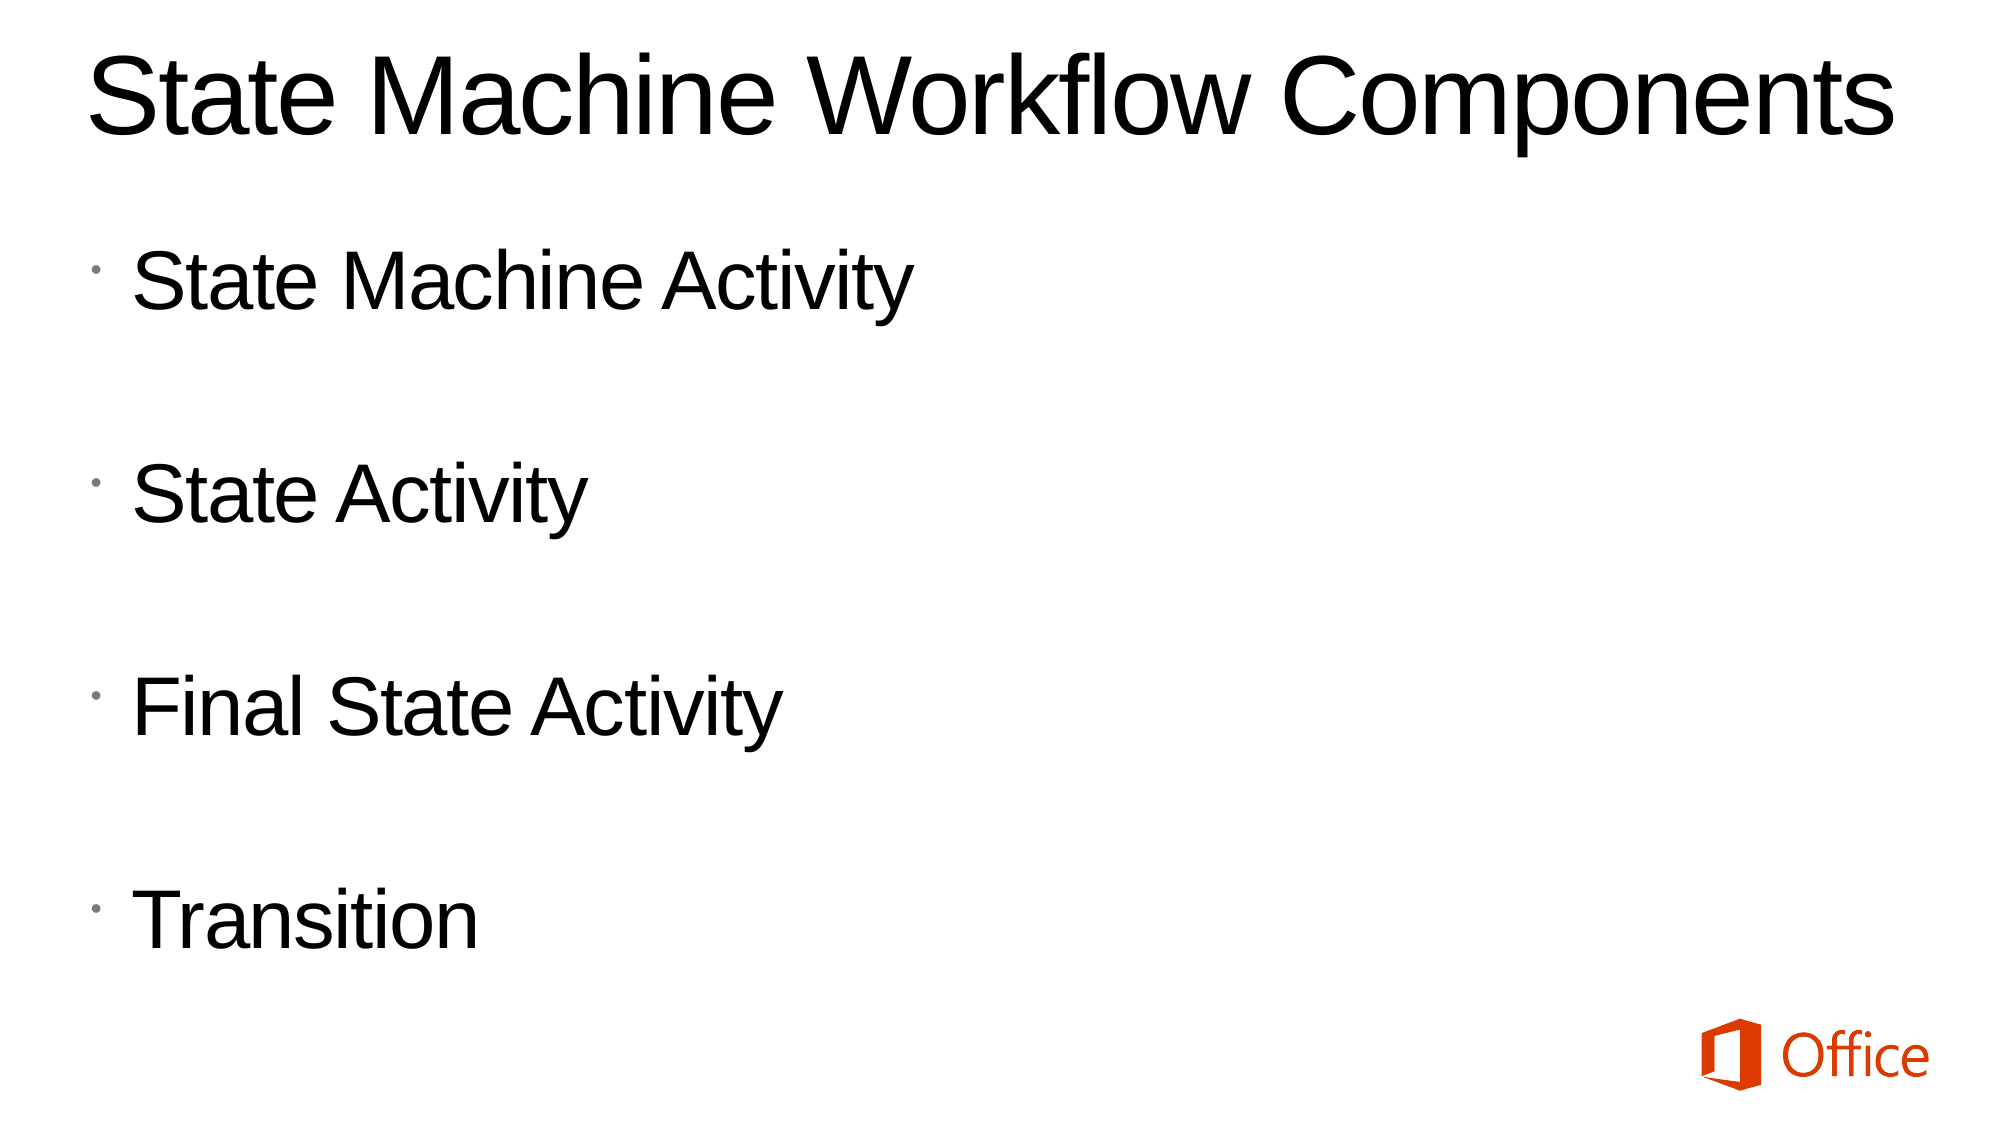

# State Machine Workflow Components
State Machine Activity

State Activity

Final State Activity

Transition